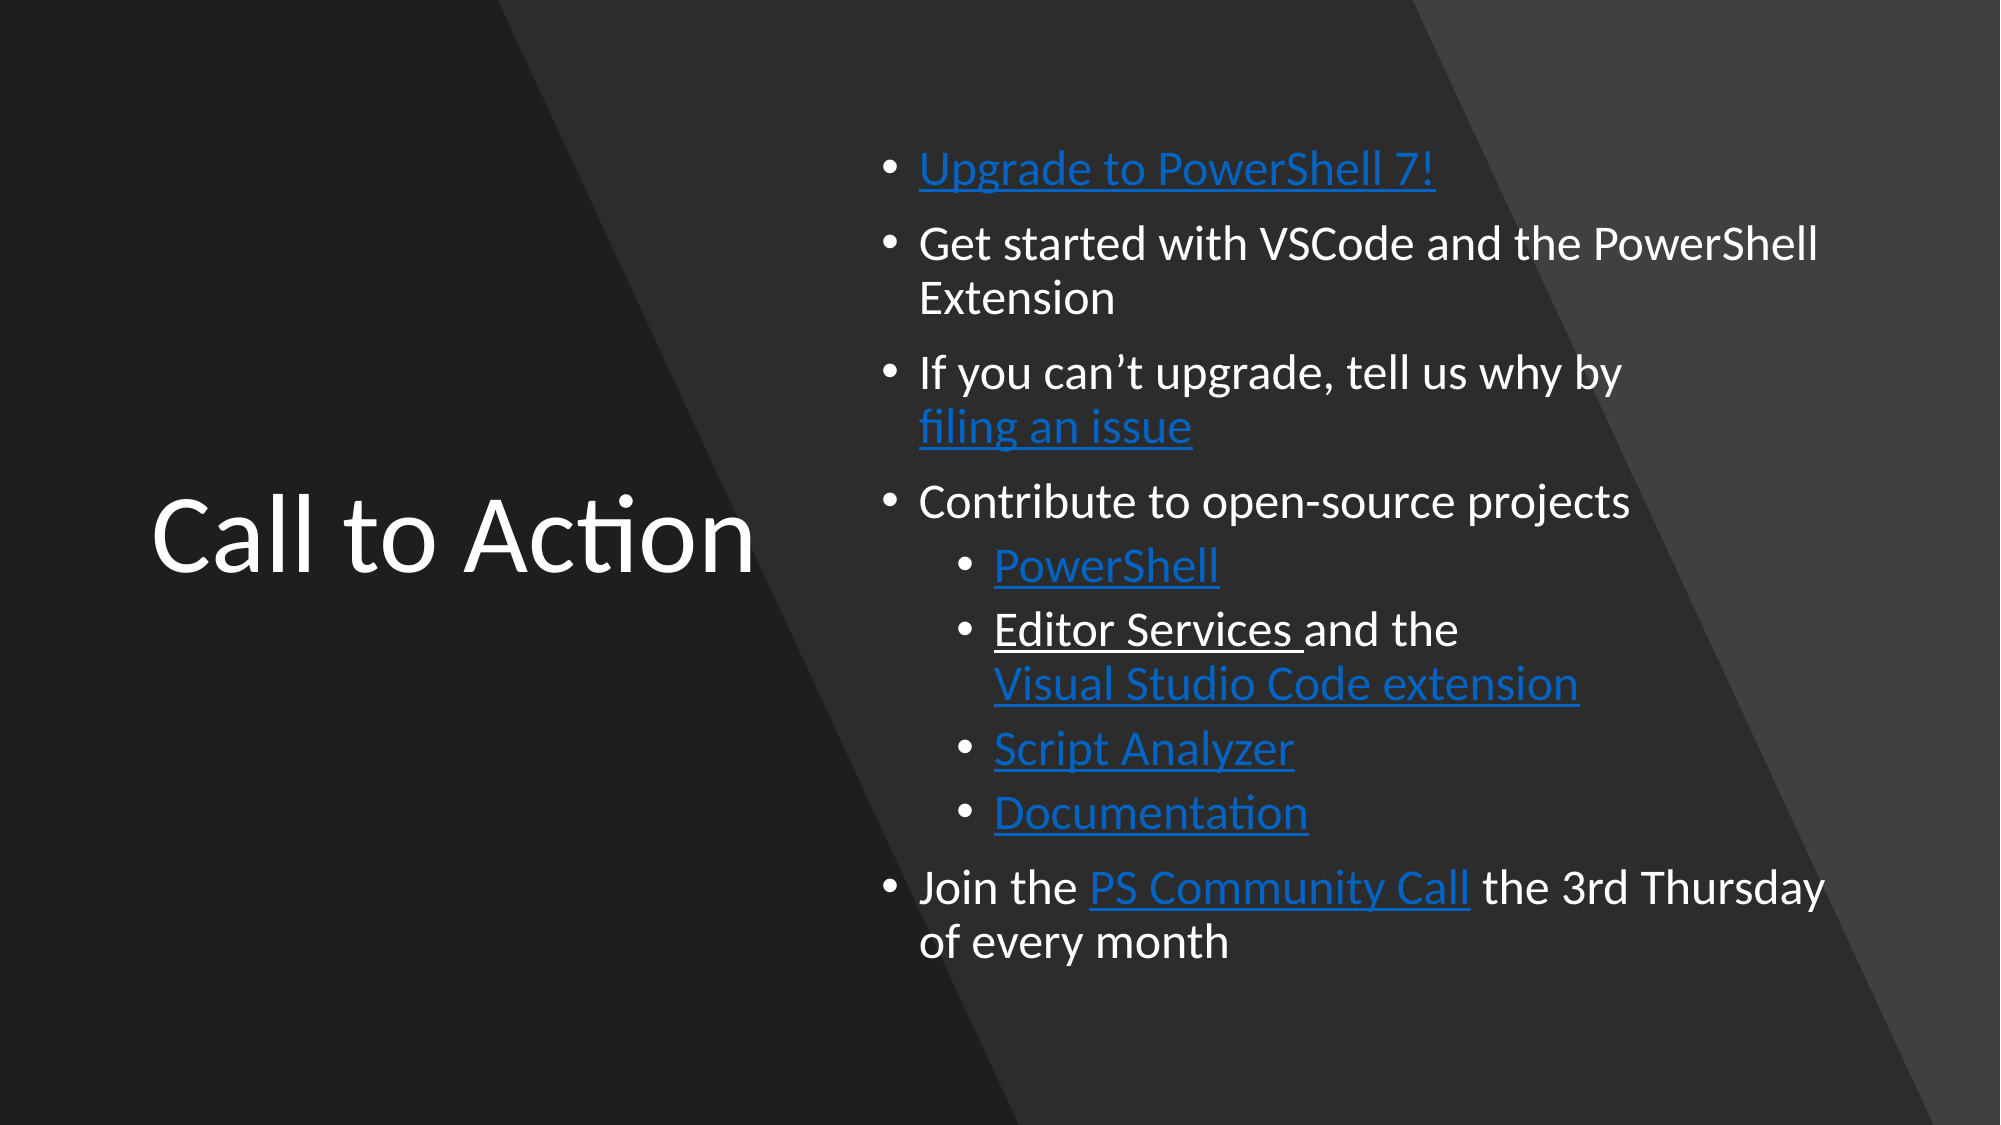

# Call to Action
Upgrade to PowerShell 7!
Get started with VSCode and the PowerShell Extension
If you can’t upgrade, tell us why by filing an issue
Contribute to open-source projects
PowerShell
Editor Services and the Visual Studio Code extension
Script Analyzer
Documentation
Join the PS Community Call the 3rd Thursday of every month